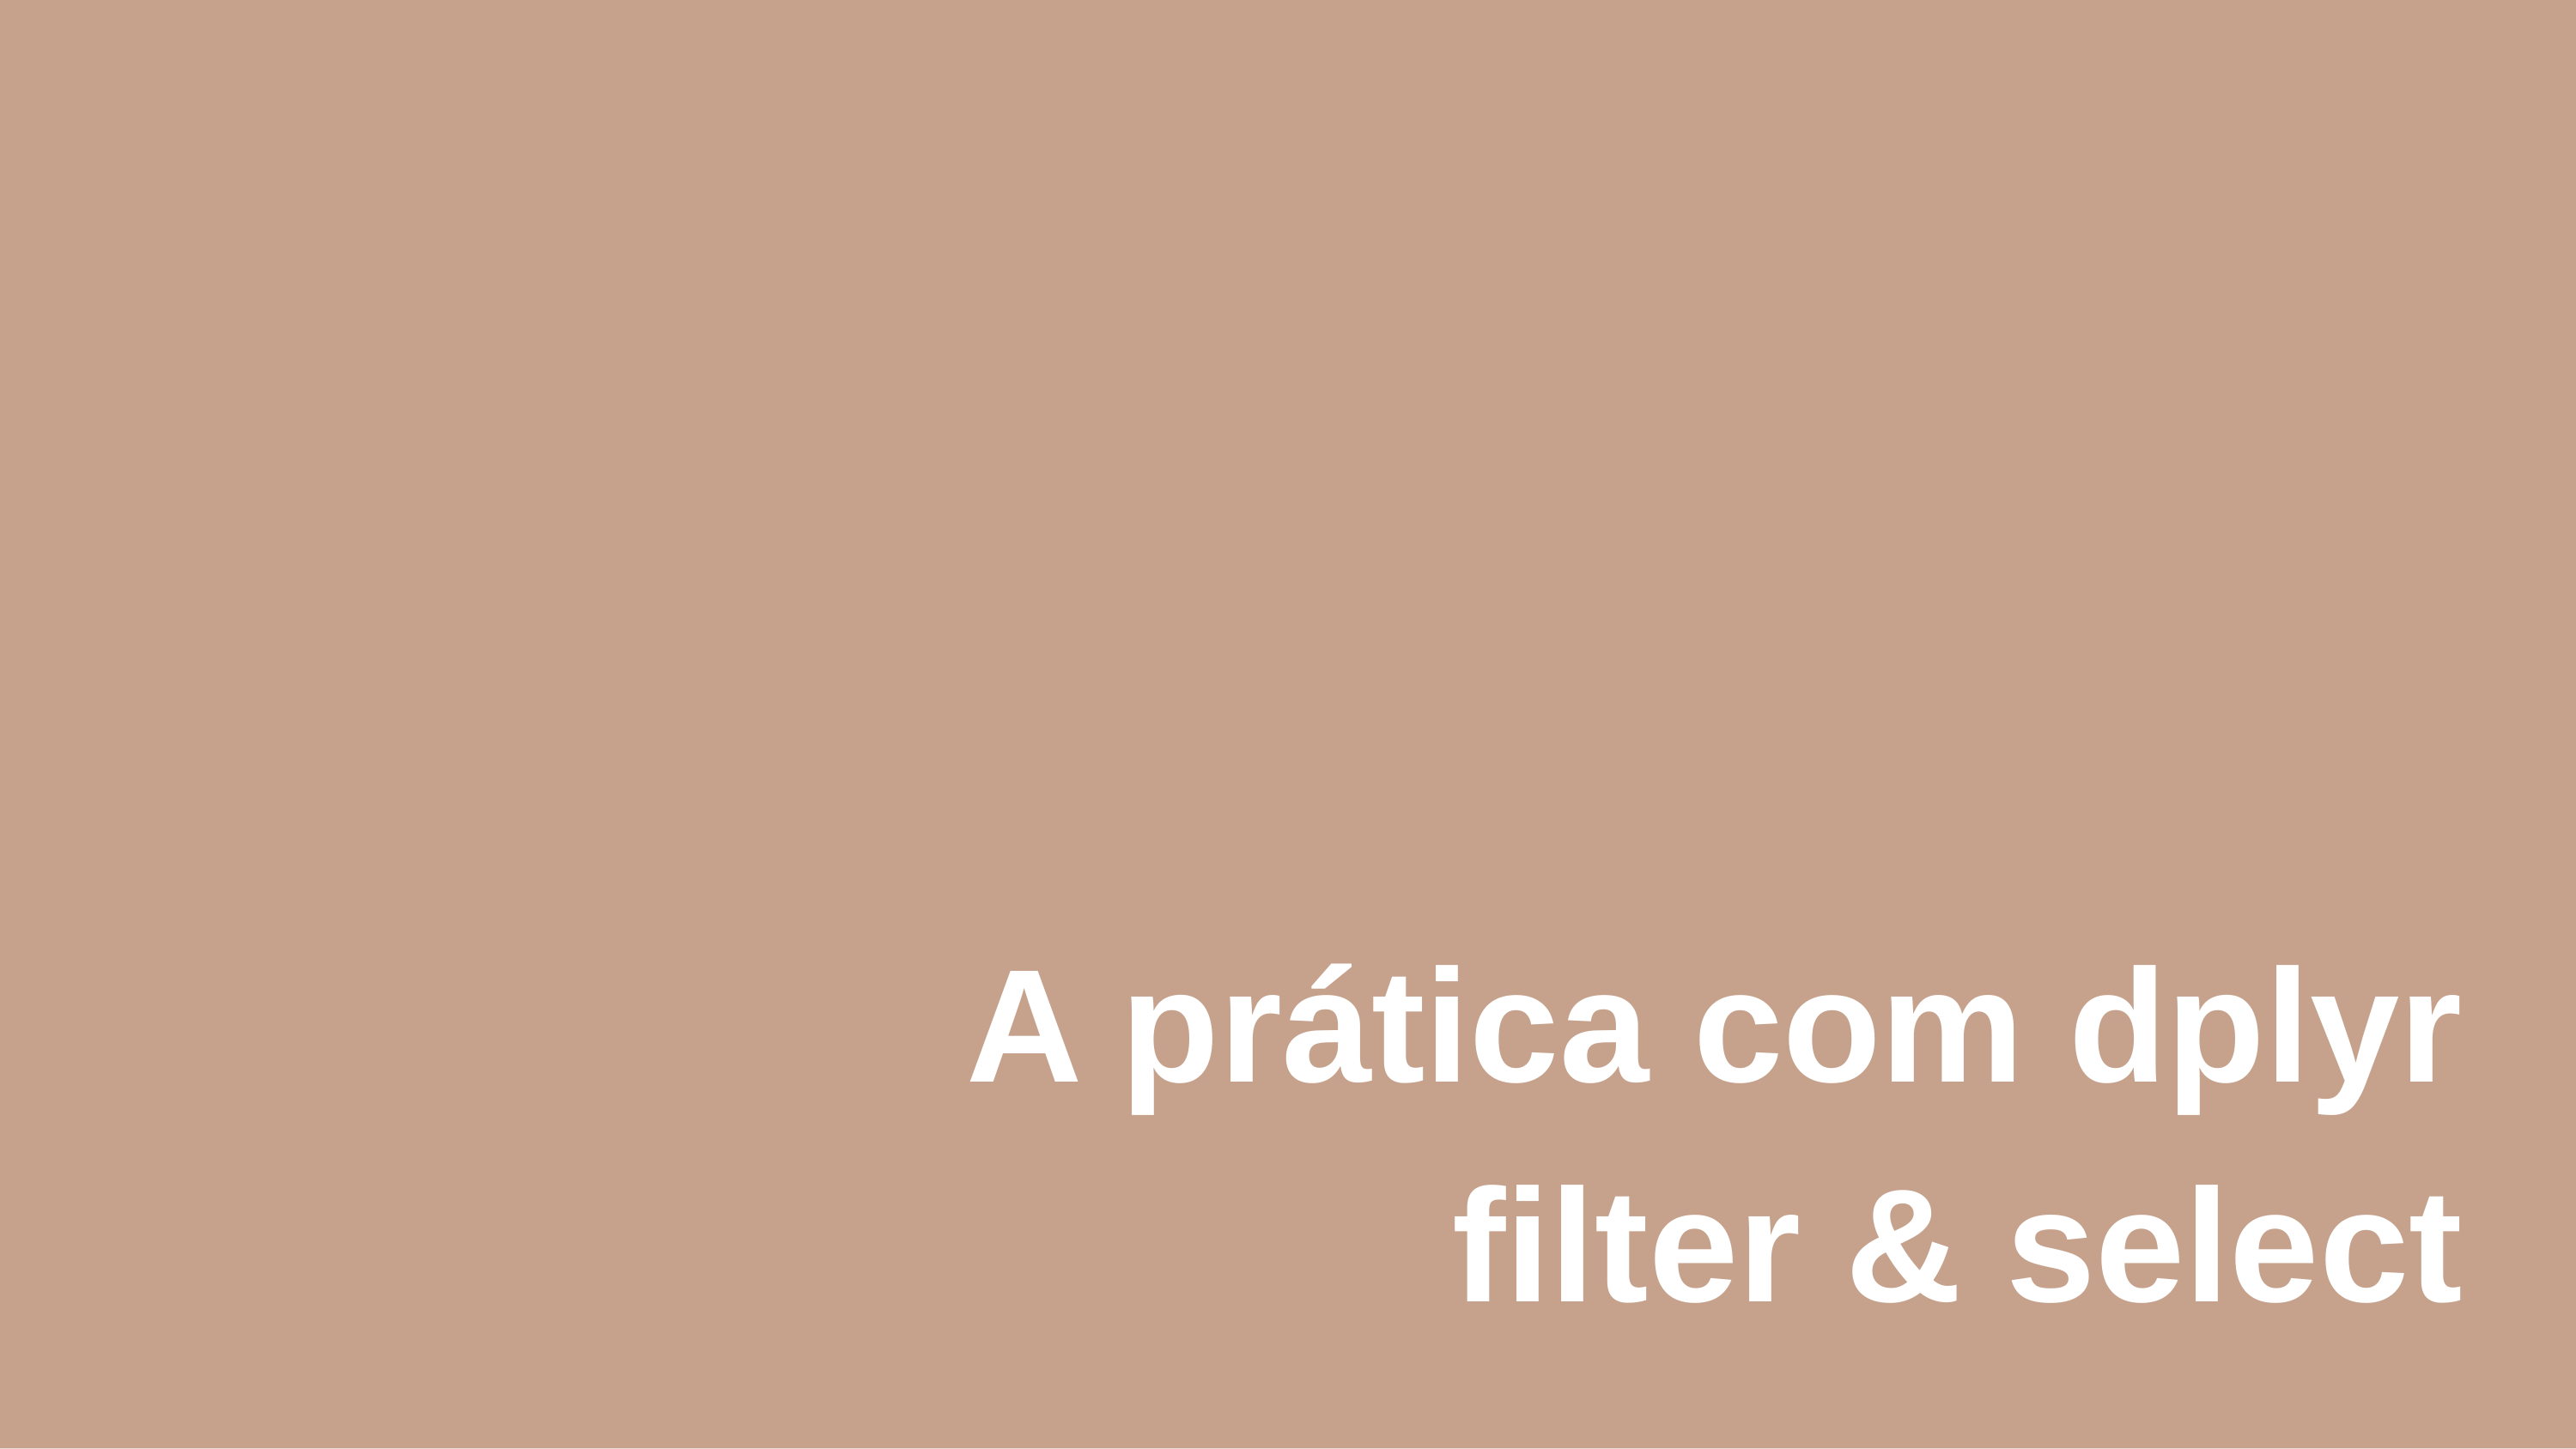

A prática com dplyr
filter & select